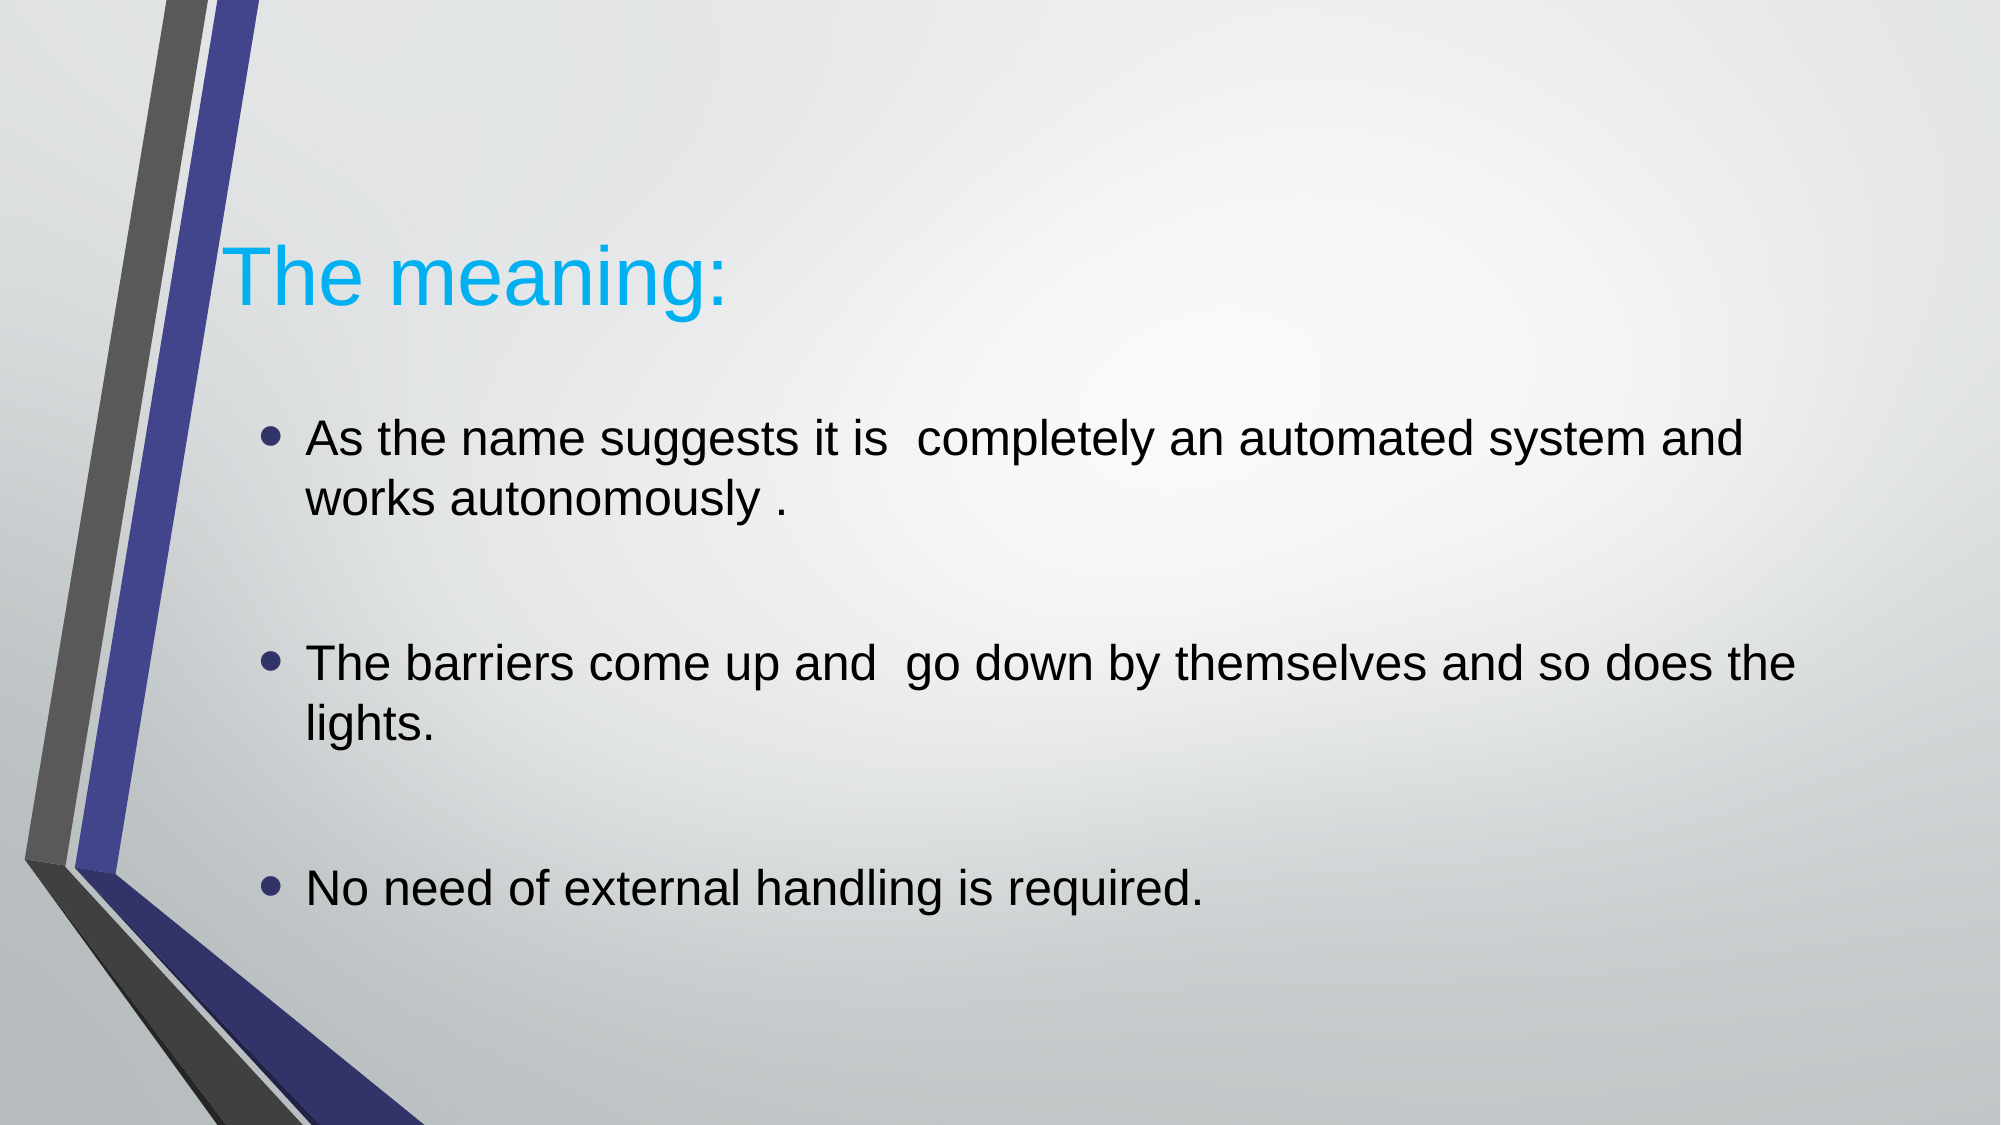

# The meaning:
As the name suggests it is  completely an automated system and works autonomously .

The barriers come up and  go down by themselves and so does the lights.

No need of external handling is required.